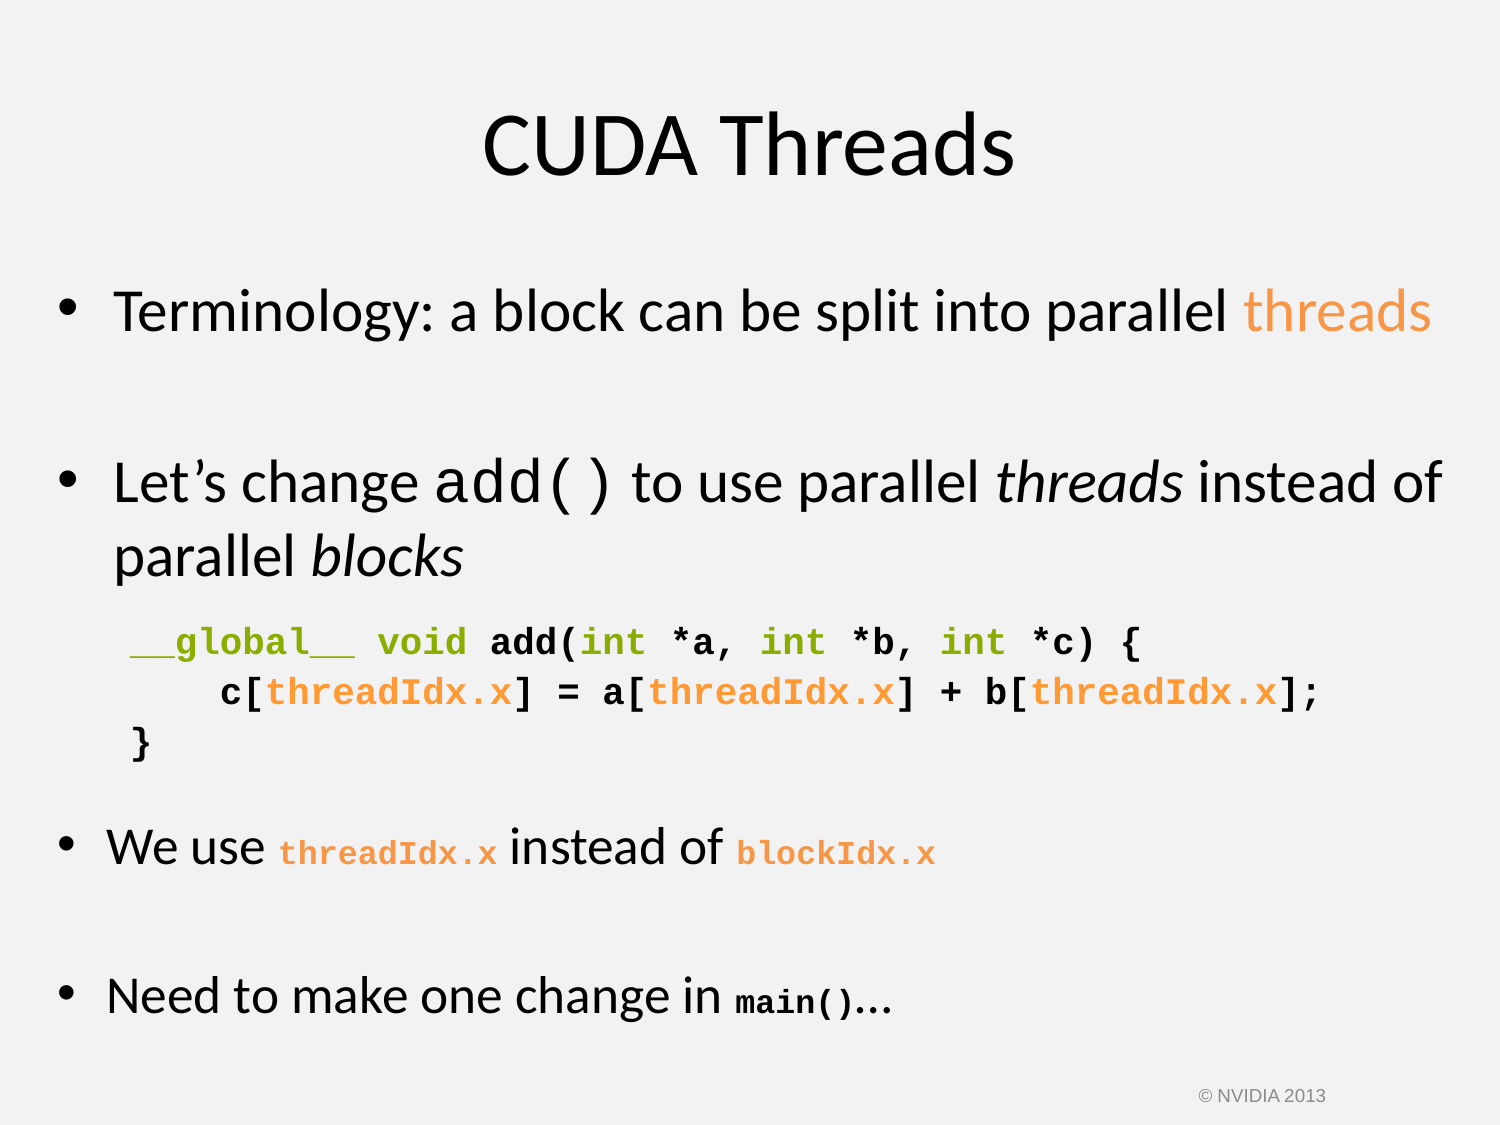

# CUDA Threads
Terminology: a block can be split into parallel threads

Let’s change add() to use parallel threads instead of parallel blocks
__global__ void add(int *a, int *b, int *c) {
    c[threadIdx.x] = a[threadIdx.x] + b[threadIdx.x];
}

We use threadIdx.x instead of blockIdx.x

Need to make one change in main()…
© NVIDIA 2013